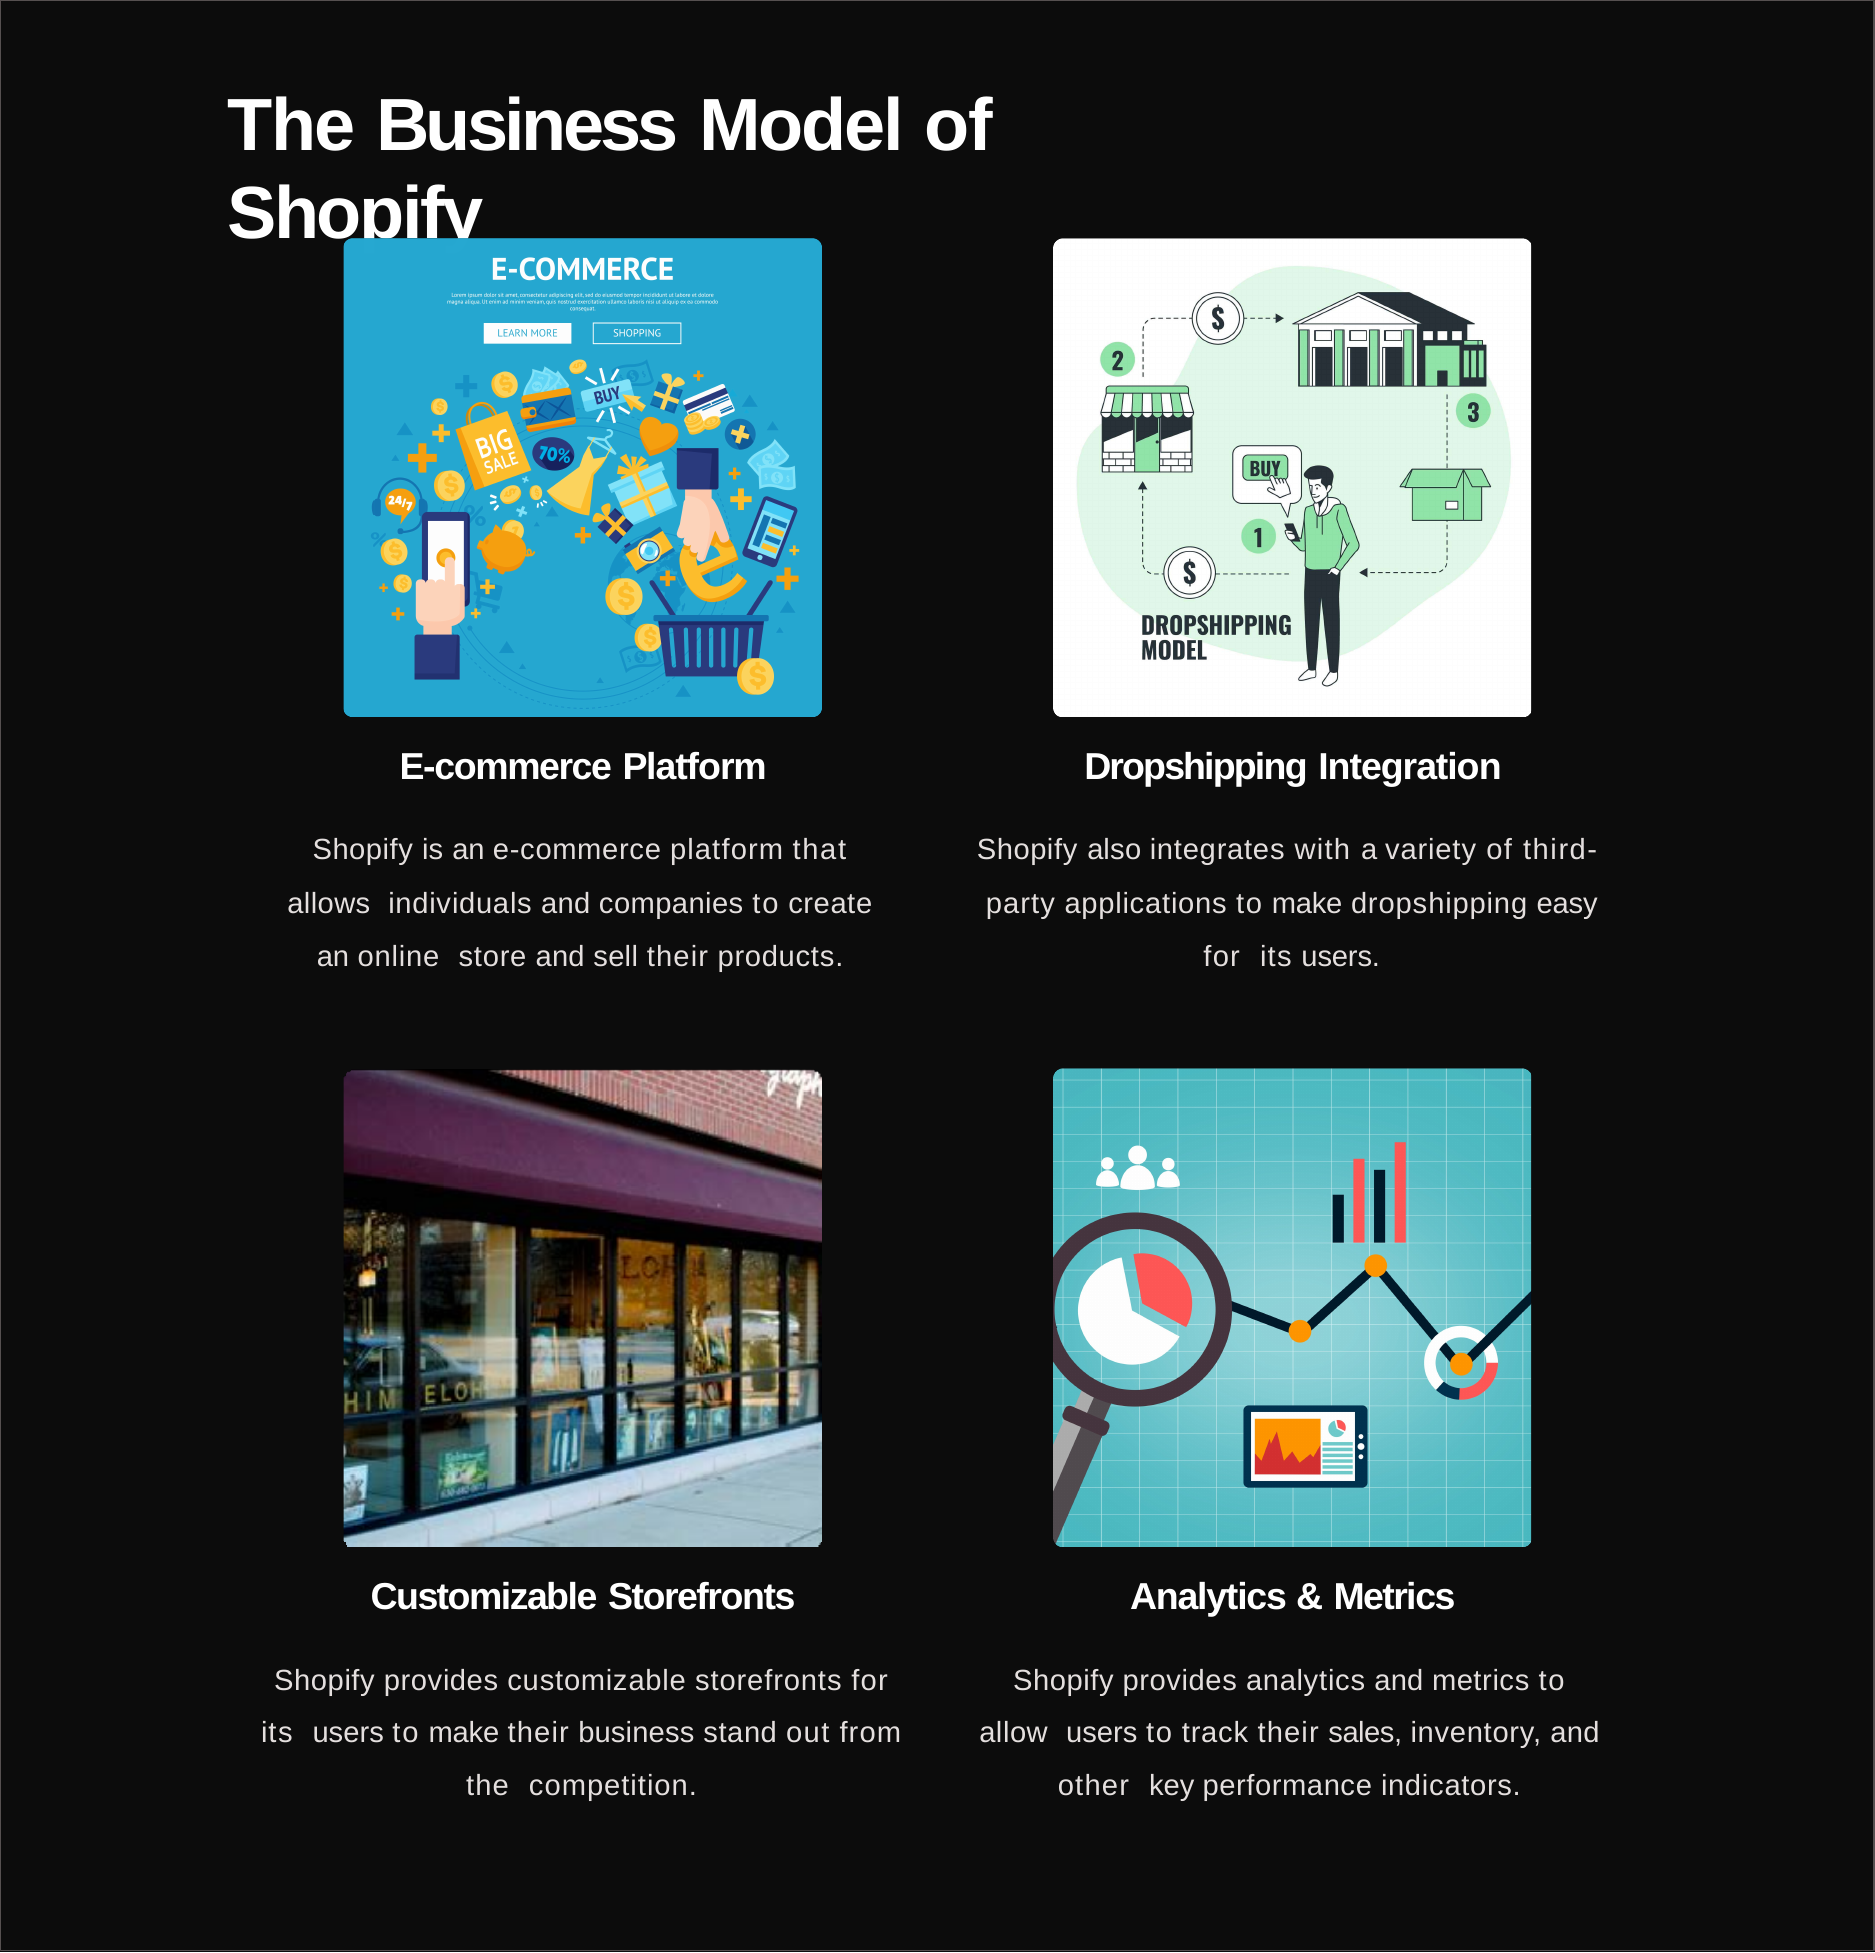

# The Business Model of Shopify

E-commerce Platform
Shopify is an e-commerce platform that allows  individuals and companies to create an online  store and sell their products.
Dropshipping Integration
Shopify also integrates with a variety of third-  party applications to make dropshipping easy for  its users.
Customizable Storefronts
Shopify provides customizable storefronts for its  users to make their business stand out from the  competition.
Analytics & Metrics
Shopify provides analytics and metrics to allow  users to track their sales, inventory, and other  key performance indicators.